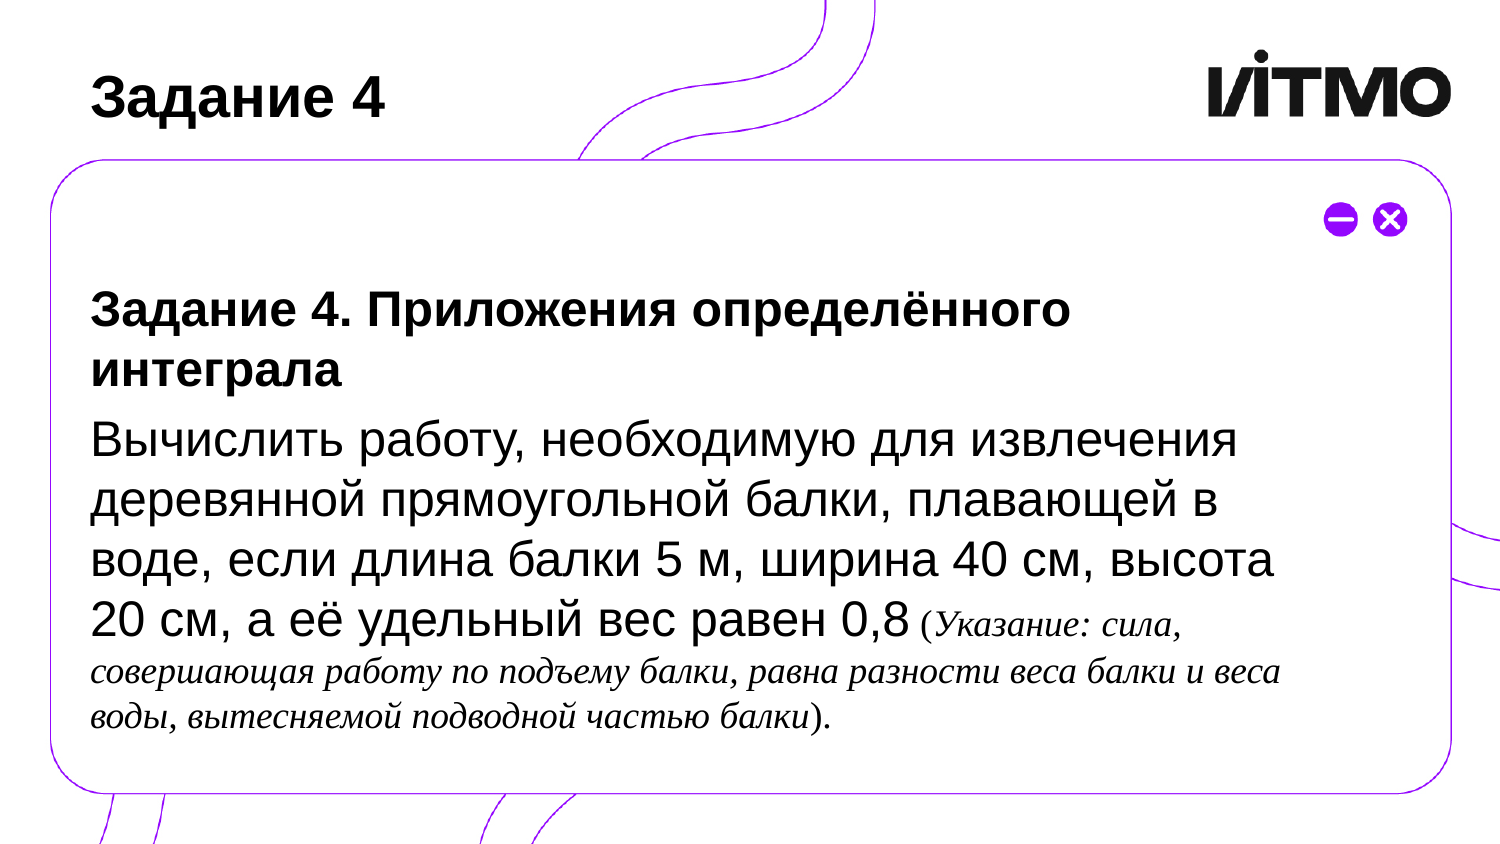

# Задание 4

Задание 4. Приложения определённого интеграла
Вычислить работу, необходимую для извлечения деревянной прямоугольной балки, плавающей в воде, если длина балки 5 м, ширина 40 см, высота 20 см, а её удельный вес равен 0,8 (Указание: сила, совершающая работу по подъему балки, равна разности веса балки и веса воды, вытесняемой подводной частью балки).